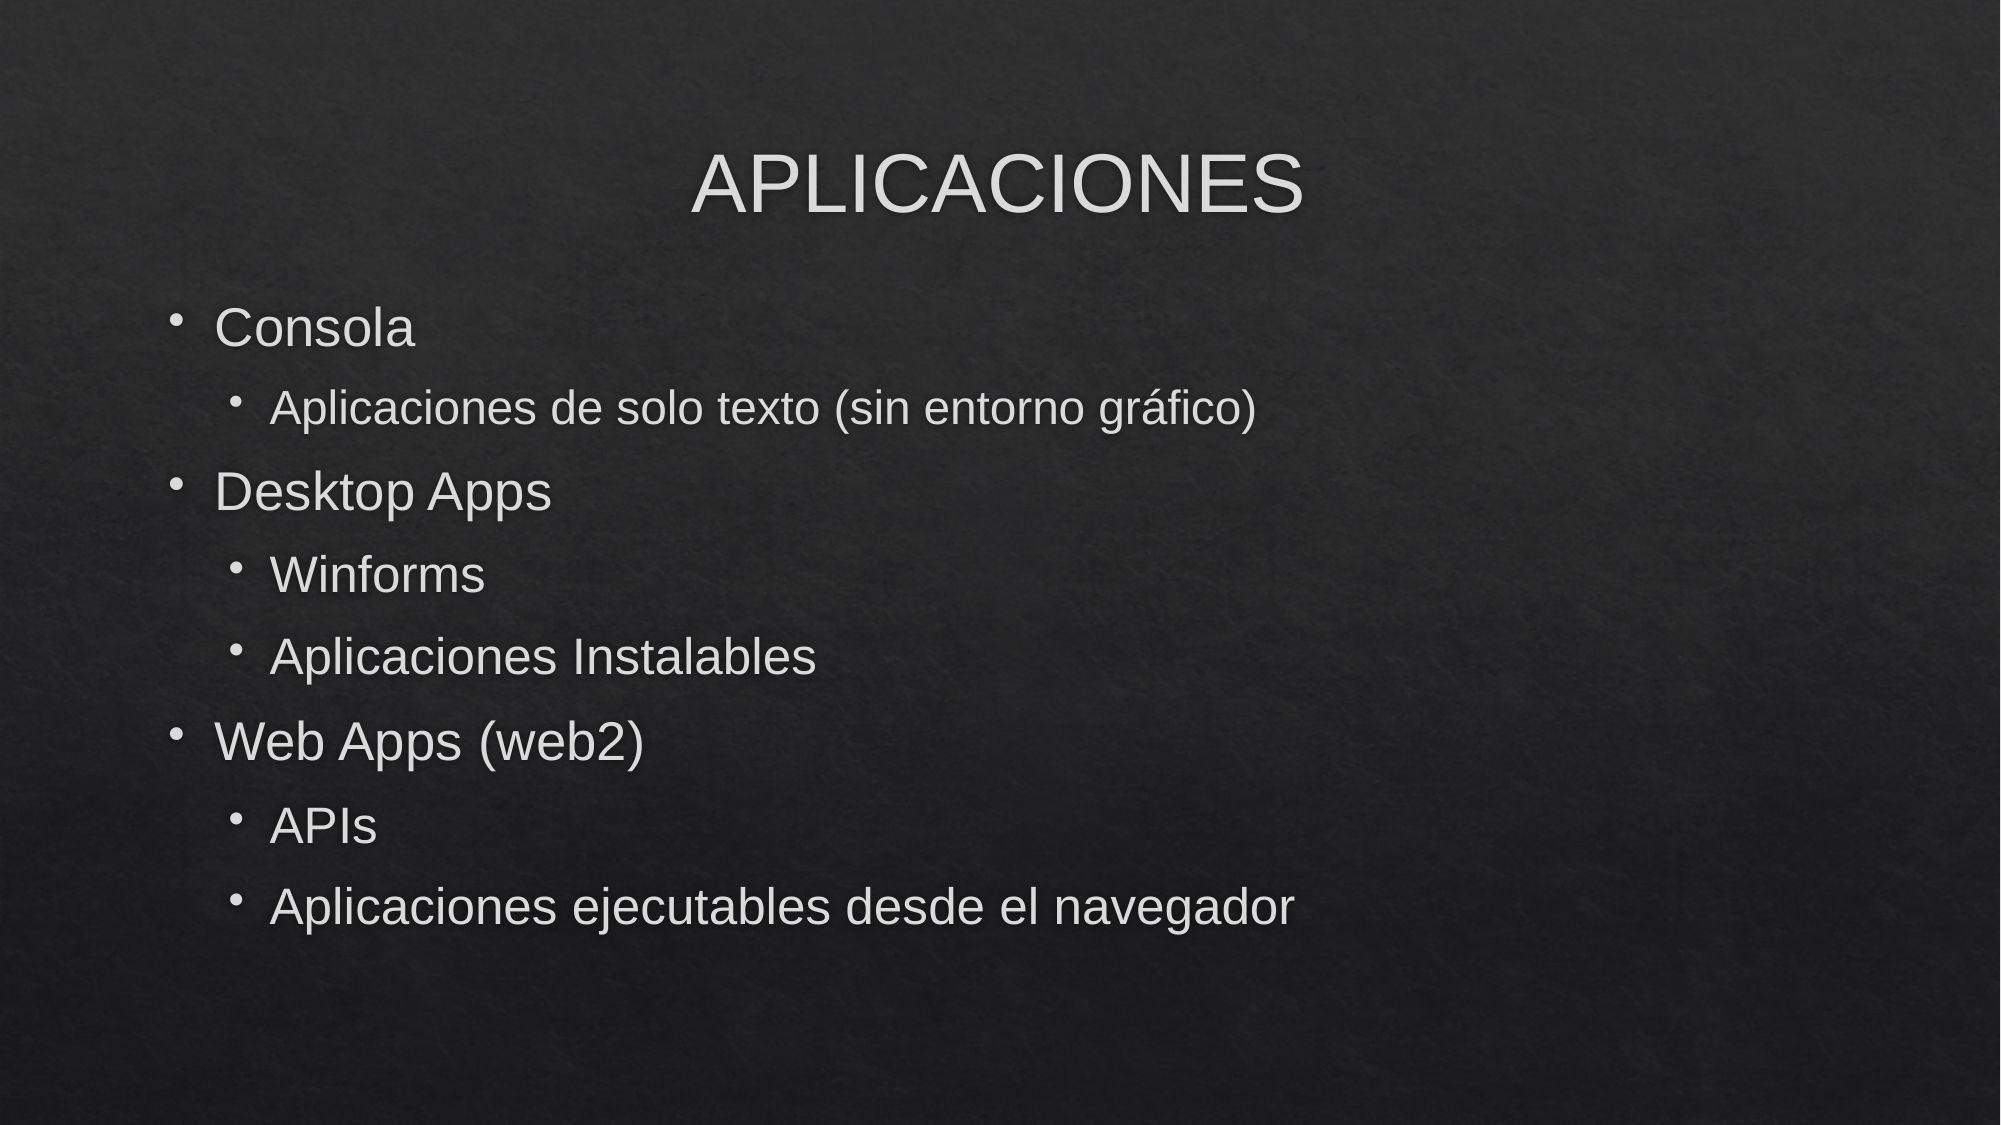

# APLICACIONES
Consola
Aplicaciones de solo texto (sin entorno gráfico)
Desktop Apps
Winforms
Aplicaciones Instalables
Web Apps (web2)
APIs
Aplicaciones ejecutables desde el navegador